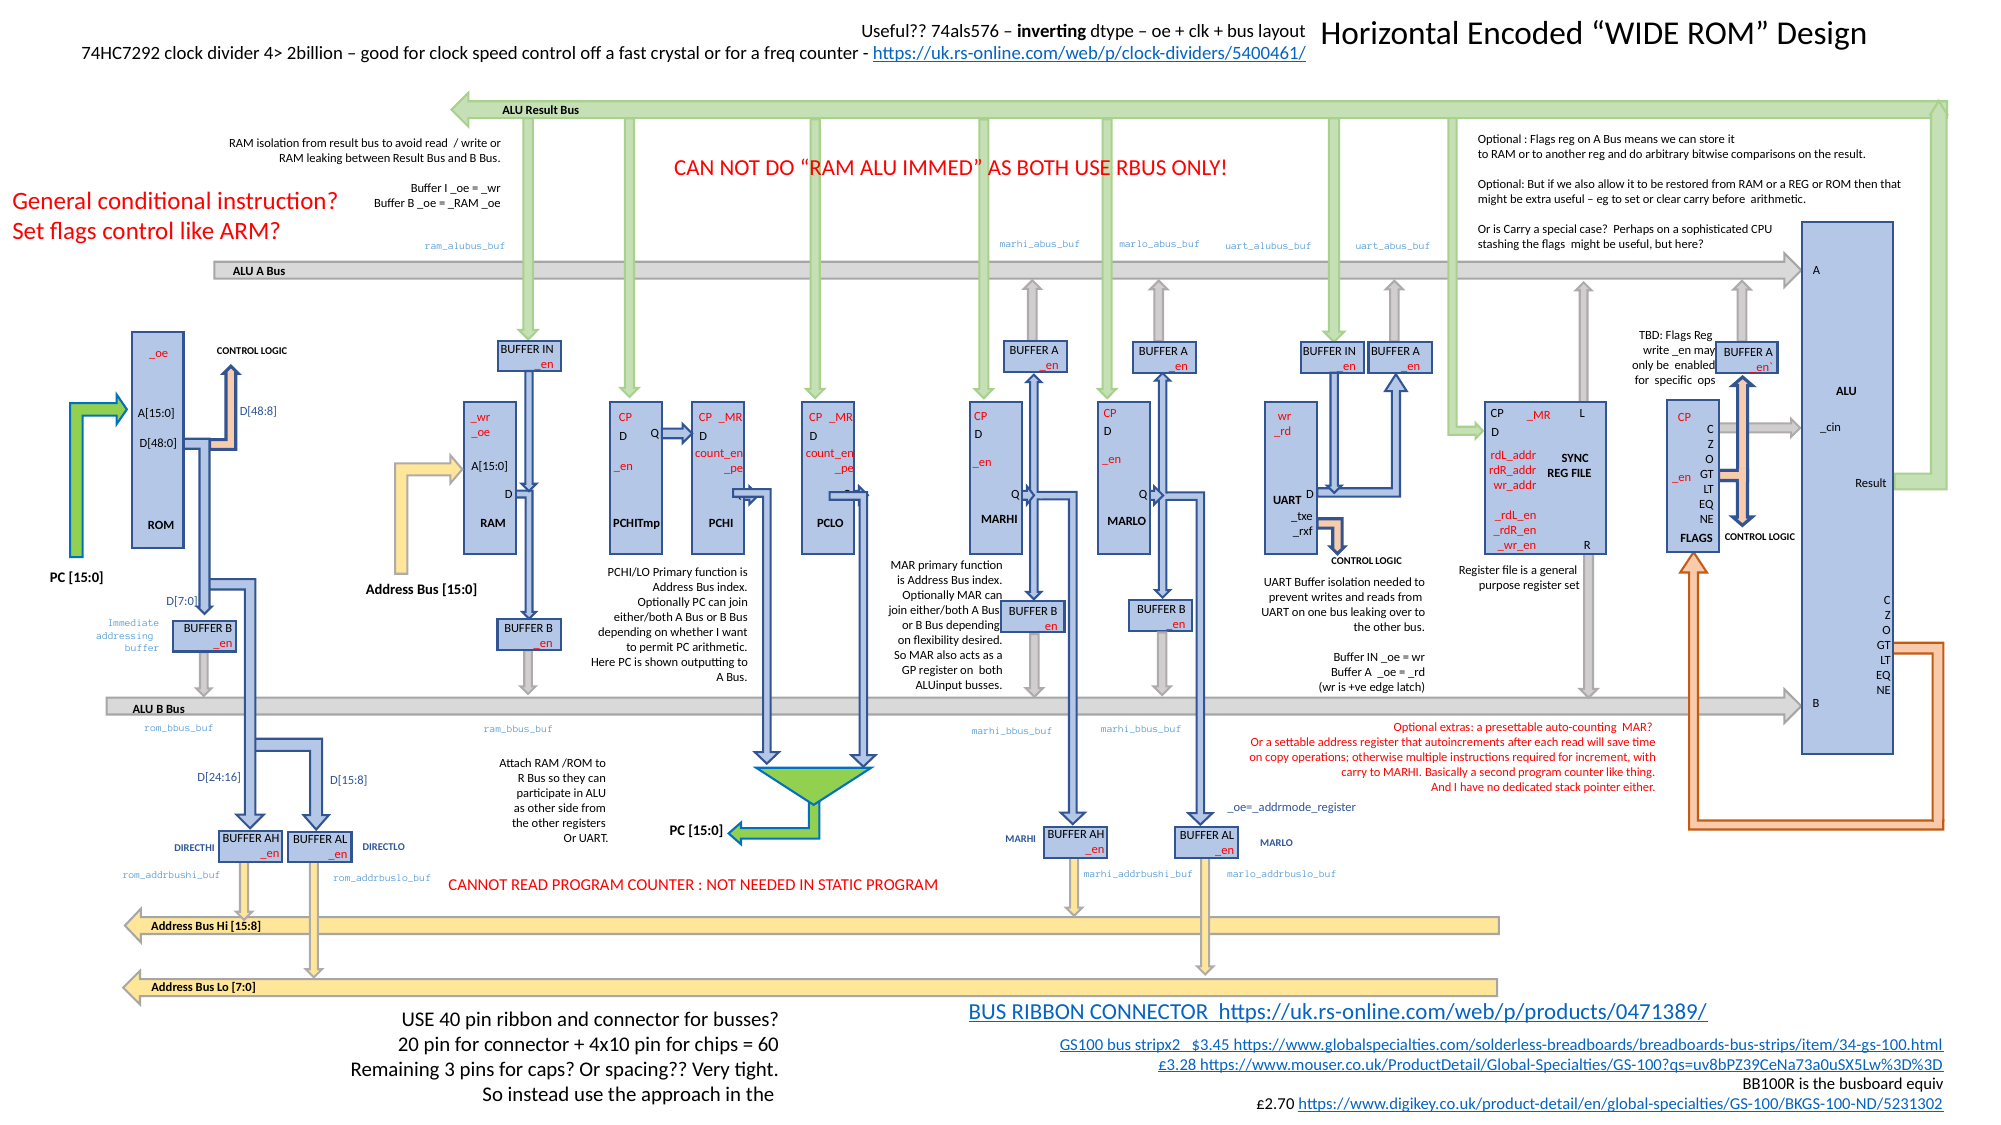

Horizontal Encoded “WIDE ROM” Design
Useful?? 74als576 – inverting dtype – oe + clk + bus layout
74HC7292 clock divider 4> 2billion – good for clock speed control off a fast crystal or for a freq counter - https://uk.rs-online.com/web/p/clock-dividers/5400461/

ALU Result Bus
Optional : Flags reg on A Bus means we can store it
to RAM or to another reg and do arbitrary bitwise comparisons on the result.

Optional: But if we also allow it to be restored from RAM or a REG or ROM then that
might be extra useful – eg to set or clear carry before  arithmetic.

Or is Carry a special case?  Perhaps on a sophisticated CPU
stashing the flags  might be useful, but here?
RAM isolation from result bus to avoid read  / write or RAM leaking between Result Bus and B Bus.

Buffer I _oe = _wr
Buffer B _oe = _RAM _oe
CAN NOT DO “RAM ALU IMMED” AS BOTH USE RBUS ONLY!
General conditional instruction?
Set flags control like ARM?

marlo_abus_buf
marhi_abus_buf
uart_abus_buf
ram_alubus_buf
uart_alubus_buf

A
ALU A Bus

TBD: Flags Reg
write _en may only be  enabled for  specific  ops

_oe
A[15:0]
D[48:0]
ROM

BUFFER IN
_en

BUFFER A
_en

BUFFER A
_en

BUFFER IN
_en

BUFFER A
_en

BUFFER A
_en`
CONTROL LOGIC

ALU

D[48:8]
L
CP
D
_en
CP

C
Z
O
GT
LT
EQ
NE
_MR
CP
D
_en
wr
_rd
_MR
_MR
CP
D
_en
CP
D
count_en
_pe
CP
D
count_en
_pe

_wr
_oe
CP

_en

_cin
D
Q

rdL_addr
rdR_addr
wr_addr

_rdL_en
_rdR_en
_wr_en

SYNC
REG FILE
A[15:0]
Result

D
Q
Q
Q

D
Q

UART

_txe
_rxf
MARHI
MARLO
FLAGS
PCHITmp
PCHI
PCLO
RAM

CONTROL LOGIC
R

CONTROL LOGIC
MAR primary function is Address Bus index.
Optionally MAR can join either/both A Bus
or B Bus depending
on flexibility desired.
So MAR also acts as a GP register on  both ALUinput busses.

PC [15:0]
Register file is a general
purpose register set
PCHI/LO Primary function is Address Bus index.
Optionally PC can join either/both A Bus or B Bus depending on whether I want to permit PC arithmetic.
Here PC is shown outputting to
A Bus.
Address Bus [15:0]
UART Buffer isolation needed to prevent writes and reads from  UART on one bus leaking over to the other bus.
Buffer IN _oe = wr
Buffer A  _oe = _rd
(wr is +ve edge latch)

C
Z
O
GT
LT
EQ
NE
D[7:0]

BUFFER B
_en

BUFFER B
_en
Immediate
addressing
buffer

BUFFER B
_en
BUFFER B
_en

B
ALU B Bus
Optional extras: a presettable auto-counting  MAR?
Or a settable address register that autoincrements after each read will save time on copy operations; otherwise multiple instructions required for increment, with carry to MARHI. Basically a second program counter like thing.
And I have no dedicated stack pointer either.
rom_bbus_buf
ram_bbus_buf
marhi_bbus_buf
marhi_bbus_buf

Attach RAM /ROM to
R Bus so they can
participate in ALU
as other side from
the other registers
Or UART.

D[24:16]
D[15:8]
_oe=_addrmode_register
PC [15:0]

MARHI
BUFFER AH
_en

BUFFER AL
_en

BUFFER AH
_en

BUFFER AL
_en

DIRECTLO
DIRECTHI
MARLO

CANNOT READ PROGRAM COUNTER : NOT NEEDED IN STATIC PROGRAM
marlo_addrbuslo_buf
marhi_addrbushi_buf
rom_addrbushi_buf
rom_addrbuslo_buf

Address Bus Hi [15:8]
Address Bus Lo [7:0]
BUS RIBBON CONNECTOR  https://uk.rs-online.com/web/p/products/0471389/
USE 40 pin ribbon and connector for busses?
20 pin for connector + 4x10 pin for chips = 60
Remaining 3 pins for caps? Or spacing?? Very tight.
So instead use the approach in the
GS100 bus stripx2   $3.45 https://www.globalspecialties.com/solderless-breadboards/breadboards-bus-strips/item/34-gs-100.html
£3.28 https://www.mouser.co.uk/ProductDetail/Global-Specialties/GS-100?qs=uv8bPZ39CeNa73a0uSX5Lw%3D%3D
BB100R is the busboard equiv
£2.70 https://www.digikey.co.uk/product-detail/en/global-specialties/GS-100/BKGS-100-ND/5231302